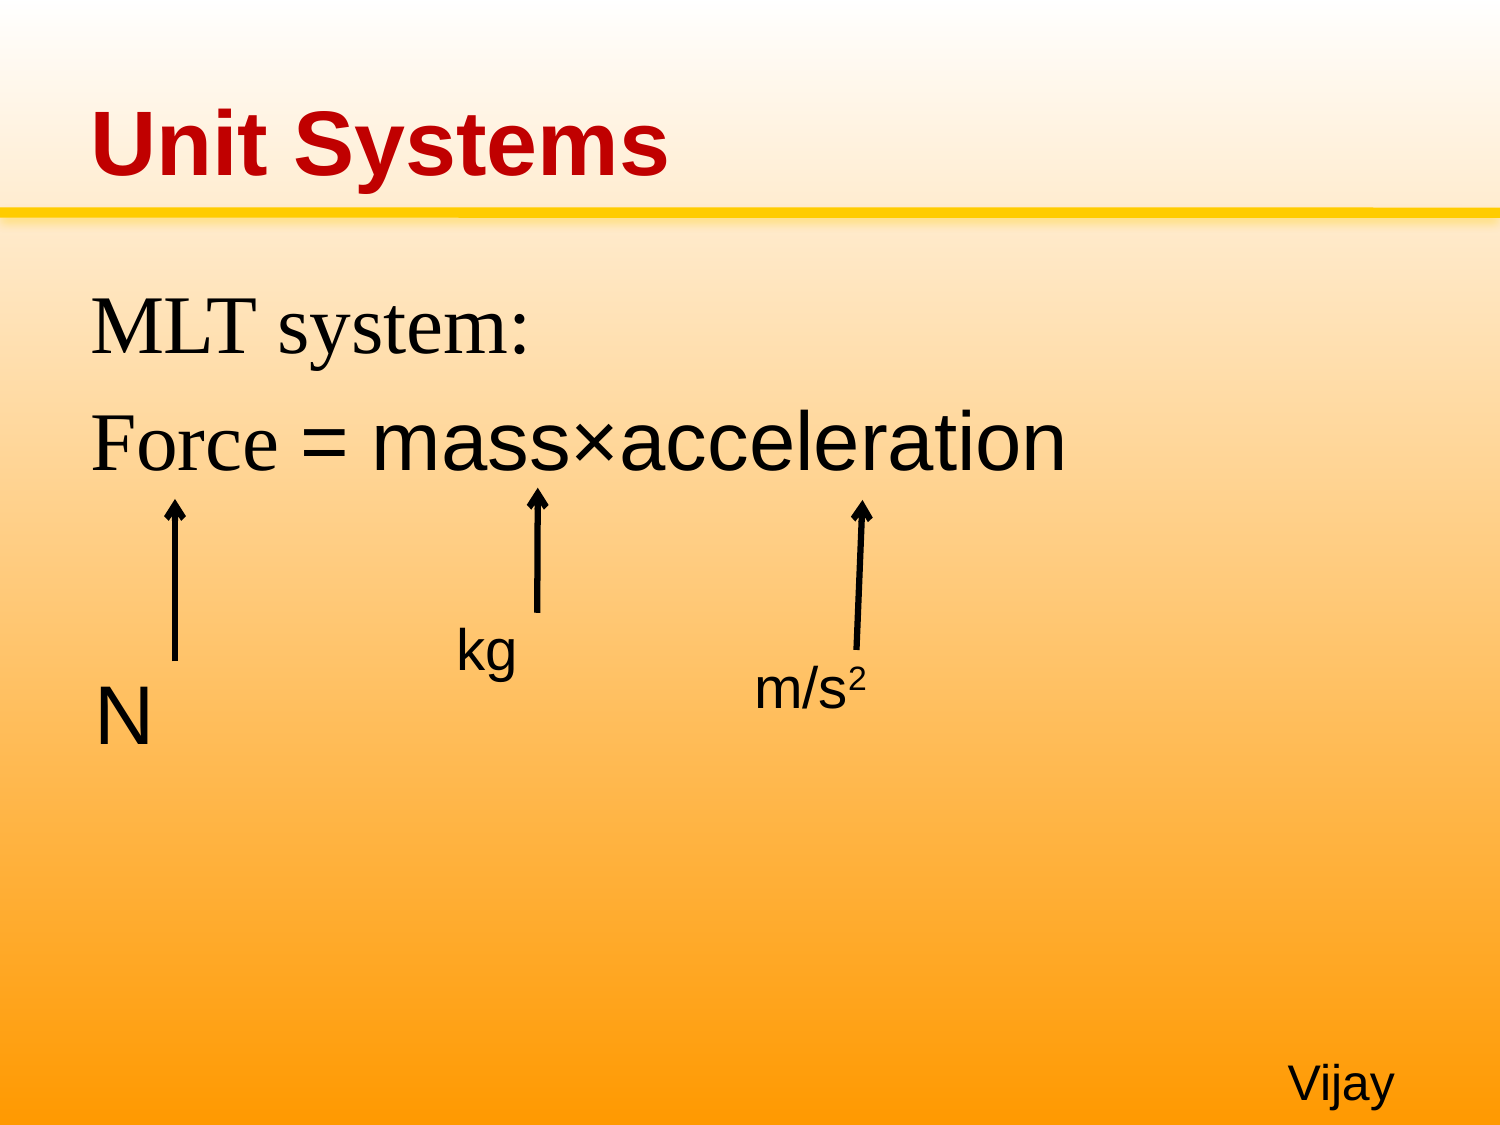

# Unit Systems
MLT system:
Force = mass×acceleration
kg
m/s2
N